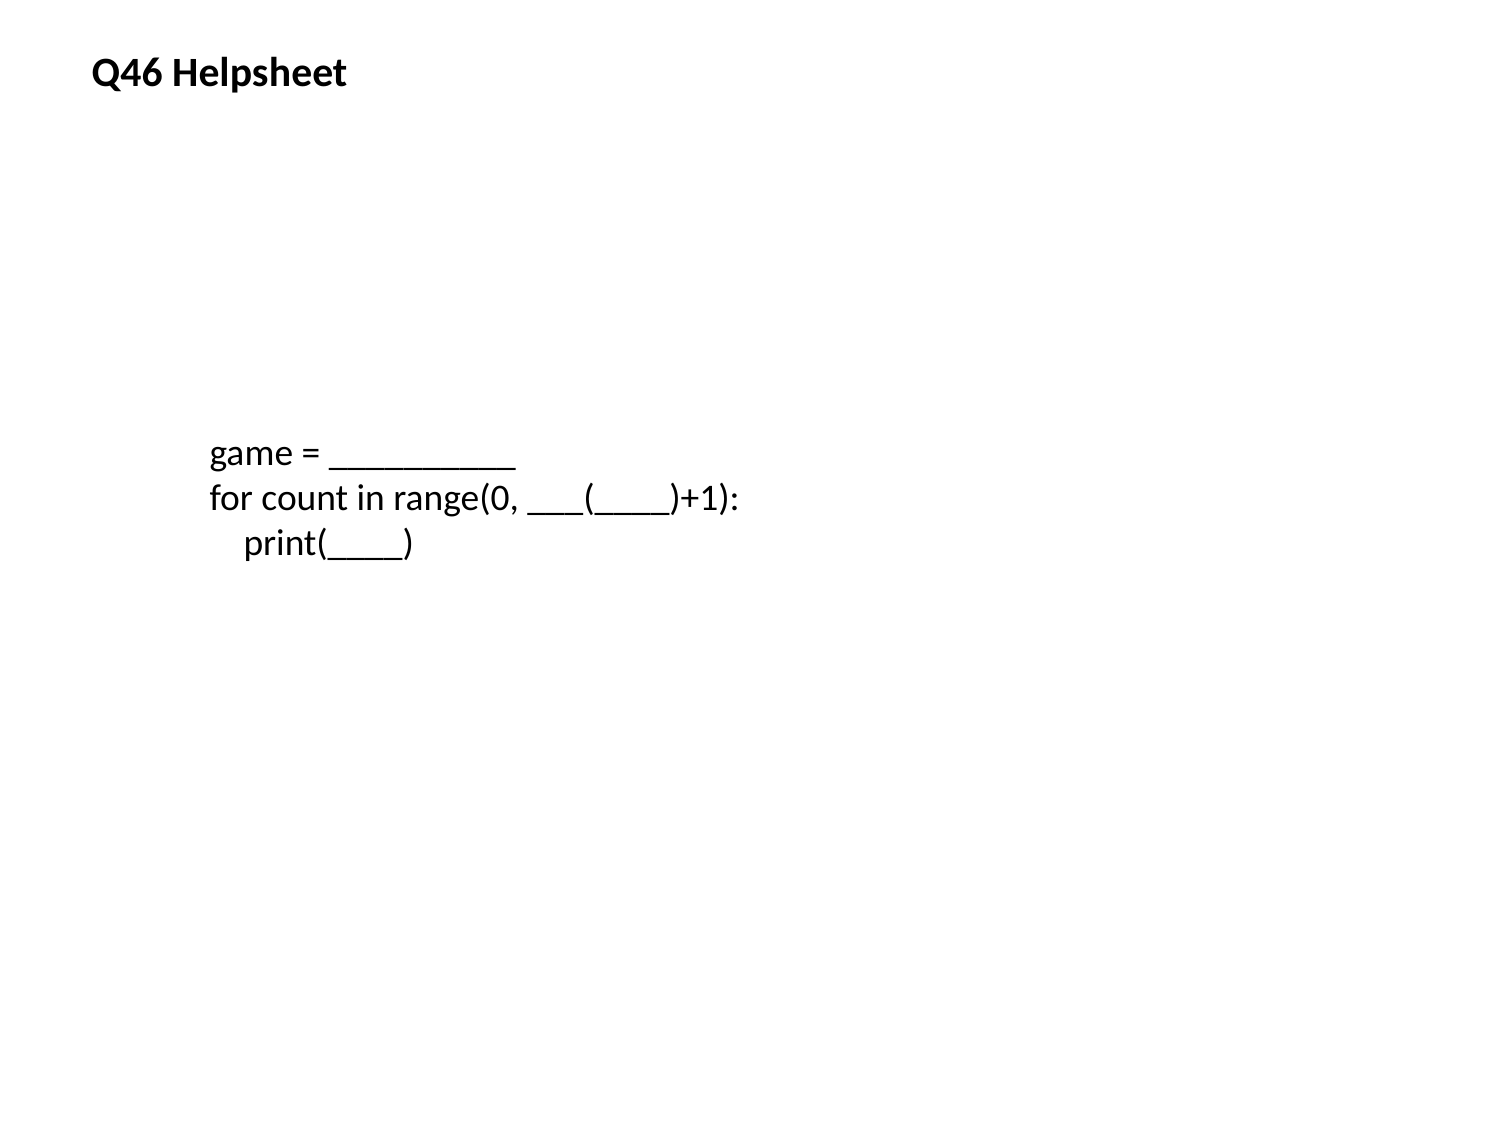

Q46 Helpsheet

game = __________
for count in range(0, ___(____)+1):
    print(____)